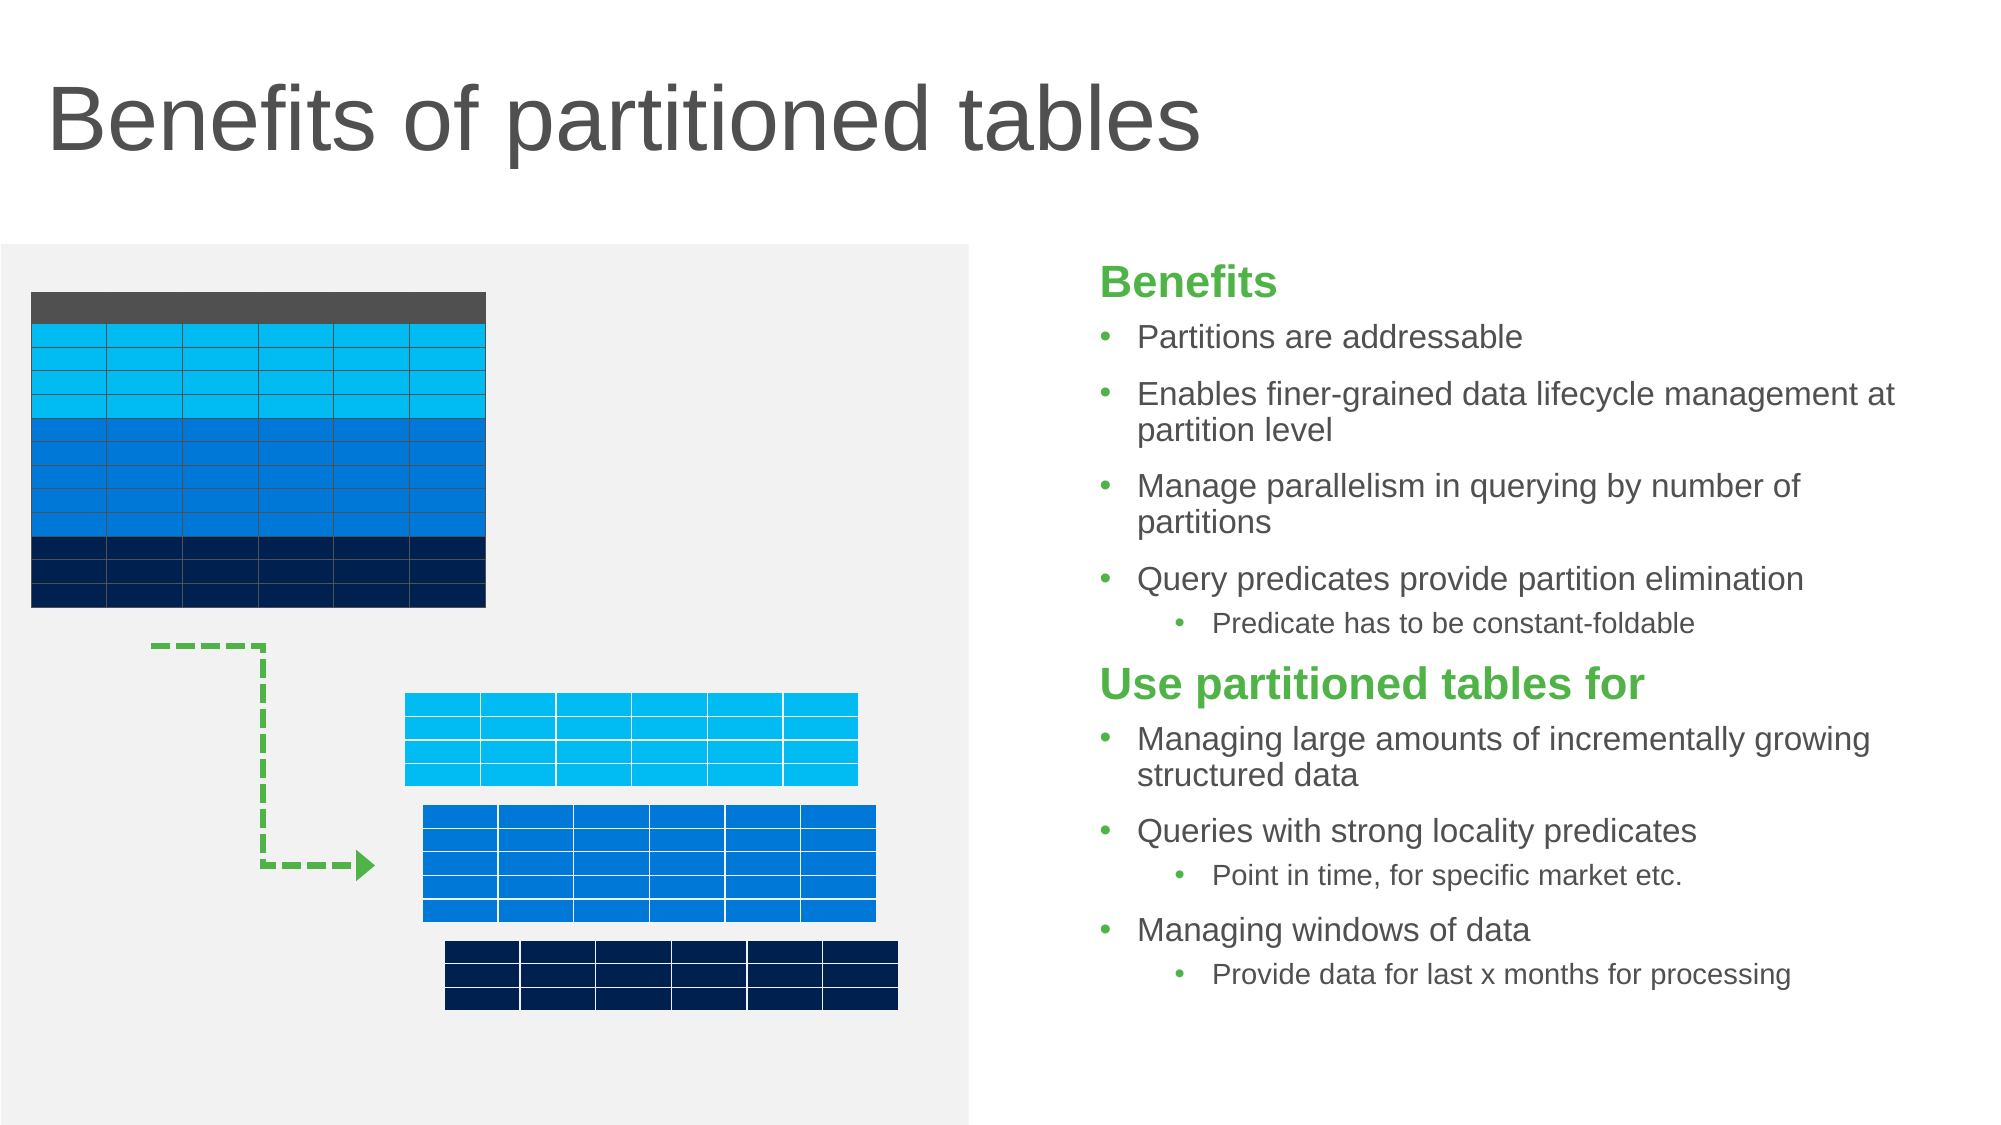

# Benefits of partitioned tables
Benefits
Partitions are addressable
Enables finer-grained data lifecycle management at partition level
Manage parallelism in querying by number of partitions
Query predicates provide partition elimination
Predicate has to be constant-foldable
Use partitioned tables for
Managing large amounts of incrementally growing structured data
Queries with strong locality predicates
Point in time, for specific market etc.
Managing windows of data
Provide data for last x months for processing
|  |  |  |  |  |  |
| --- | --- | --- | --- | --- | --- |
|  |  |  |  |  |  |
|  |  |  |  |  |  |
|  |  |  |  |  |  |
|  |  |  |  |  |  |
|  |  |  |  |  |  |
|  |  |  |  |  |  |
|  |  |  |  |  |  |
|  |  |  |  |  |  |
|  |  |  |  |  |  |
|  |  |  |  |  |  |
|  |  |  |  |  |  |
|  |  |  |  |  |  |
|  |  |  |  |  |  |
| --- | --- | --- | --- | --- | --- |
|  |  |  |  |  |  |
|  |  |  |  |  |  |
|  |  |  |  |  |  |
|  |  |  |  |  |  |
| --- | --- | --- | --- | --- | --- |
|  |  |  |  |  |  |
|  |  |  |  |  |  |
|  |  |  |  |  |  |
|  |  |  |  |  |  |
|  |  |  |  |  |  |
| --- | --- | --- | --- | --- | --- |
|  |  |  |  |  |  |
|  |  |  |  |  |  |